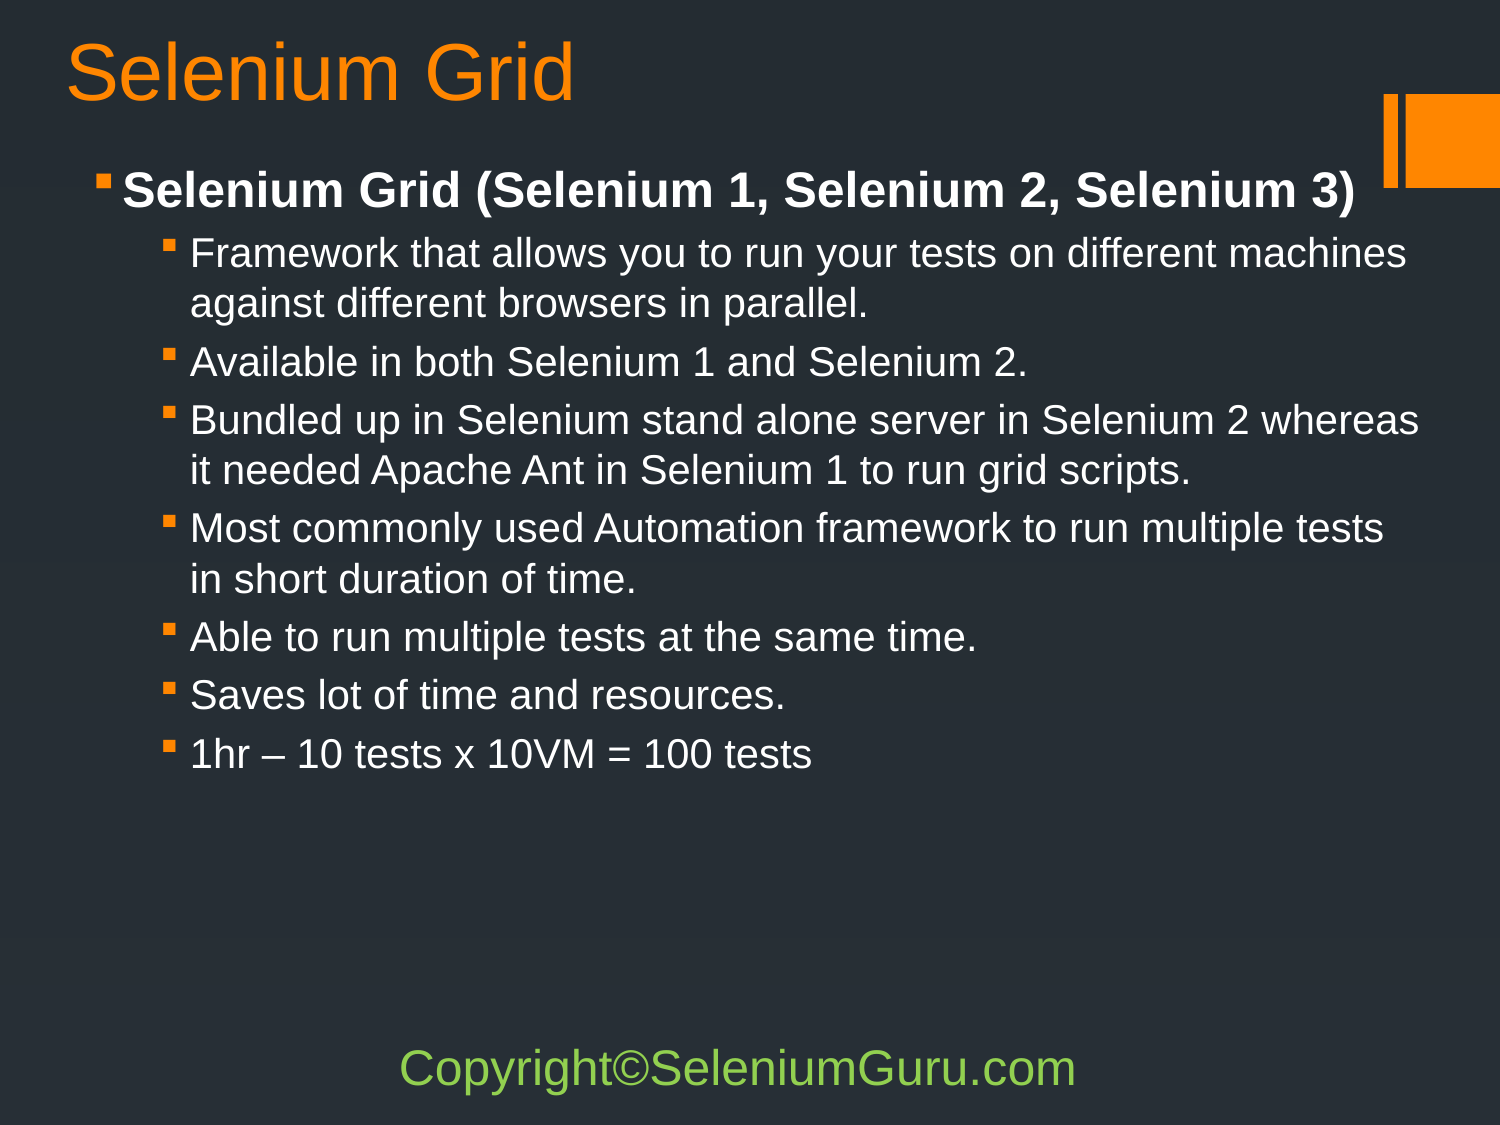

# Selenium Grid
Selenium Grid (Selenium 1, Selenium 2, Selenium 3)
Framework that allows you to run your tests on different machines against different browsers in parallel.
Available in both Selenium 1 and Selenium 2.
Bundled up in Selenium stand alone server in Selenium 2 whereas it needed Apache Ant in Selenium 1 to run grid scripts.
Most commonly used Automation framework to run multiple tests in short duration of time.
Able to run multiple tests at the same time.
Saves lot of time and resources.
1hr – 10 tests x 10VM = 100 tests

Copyright©SeleniumGuru.com